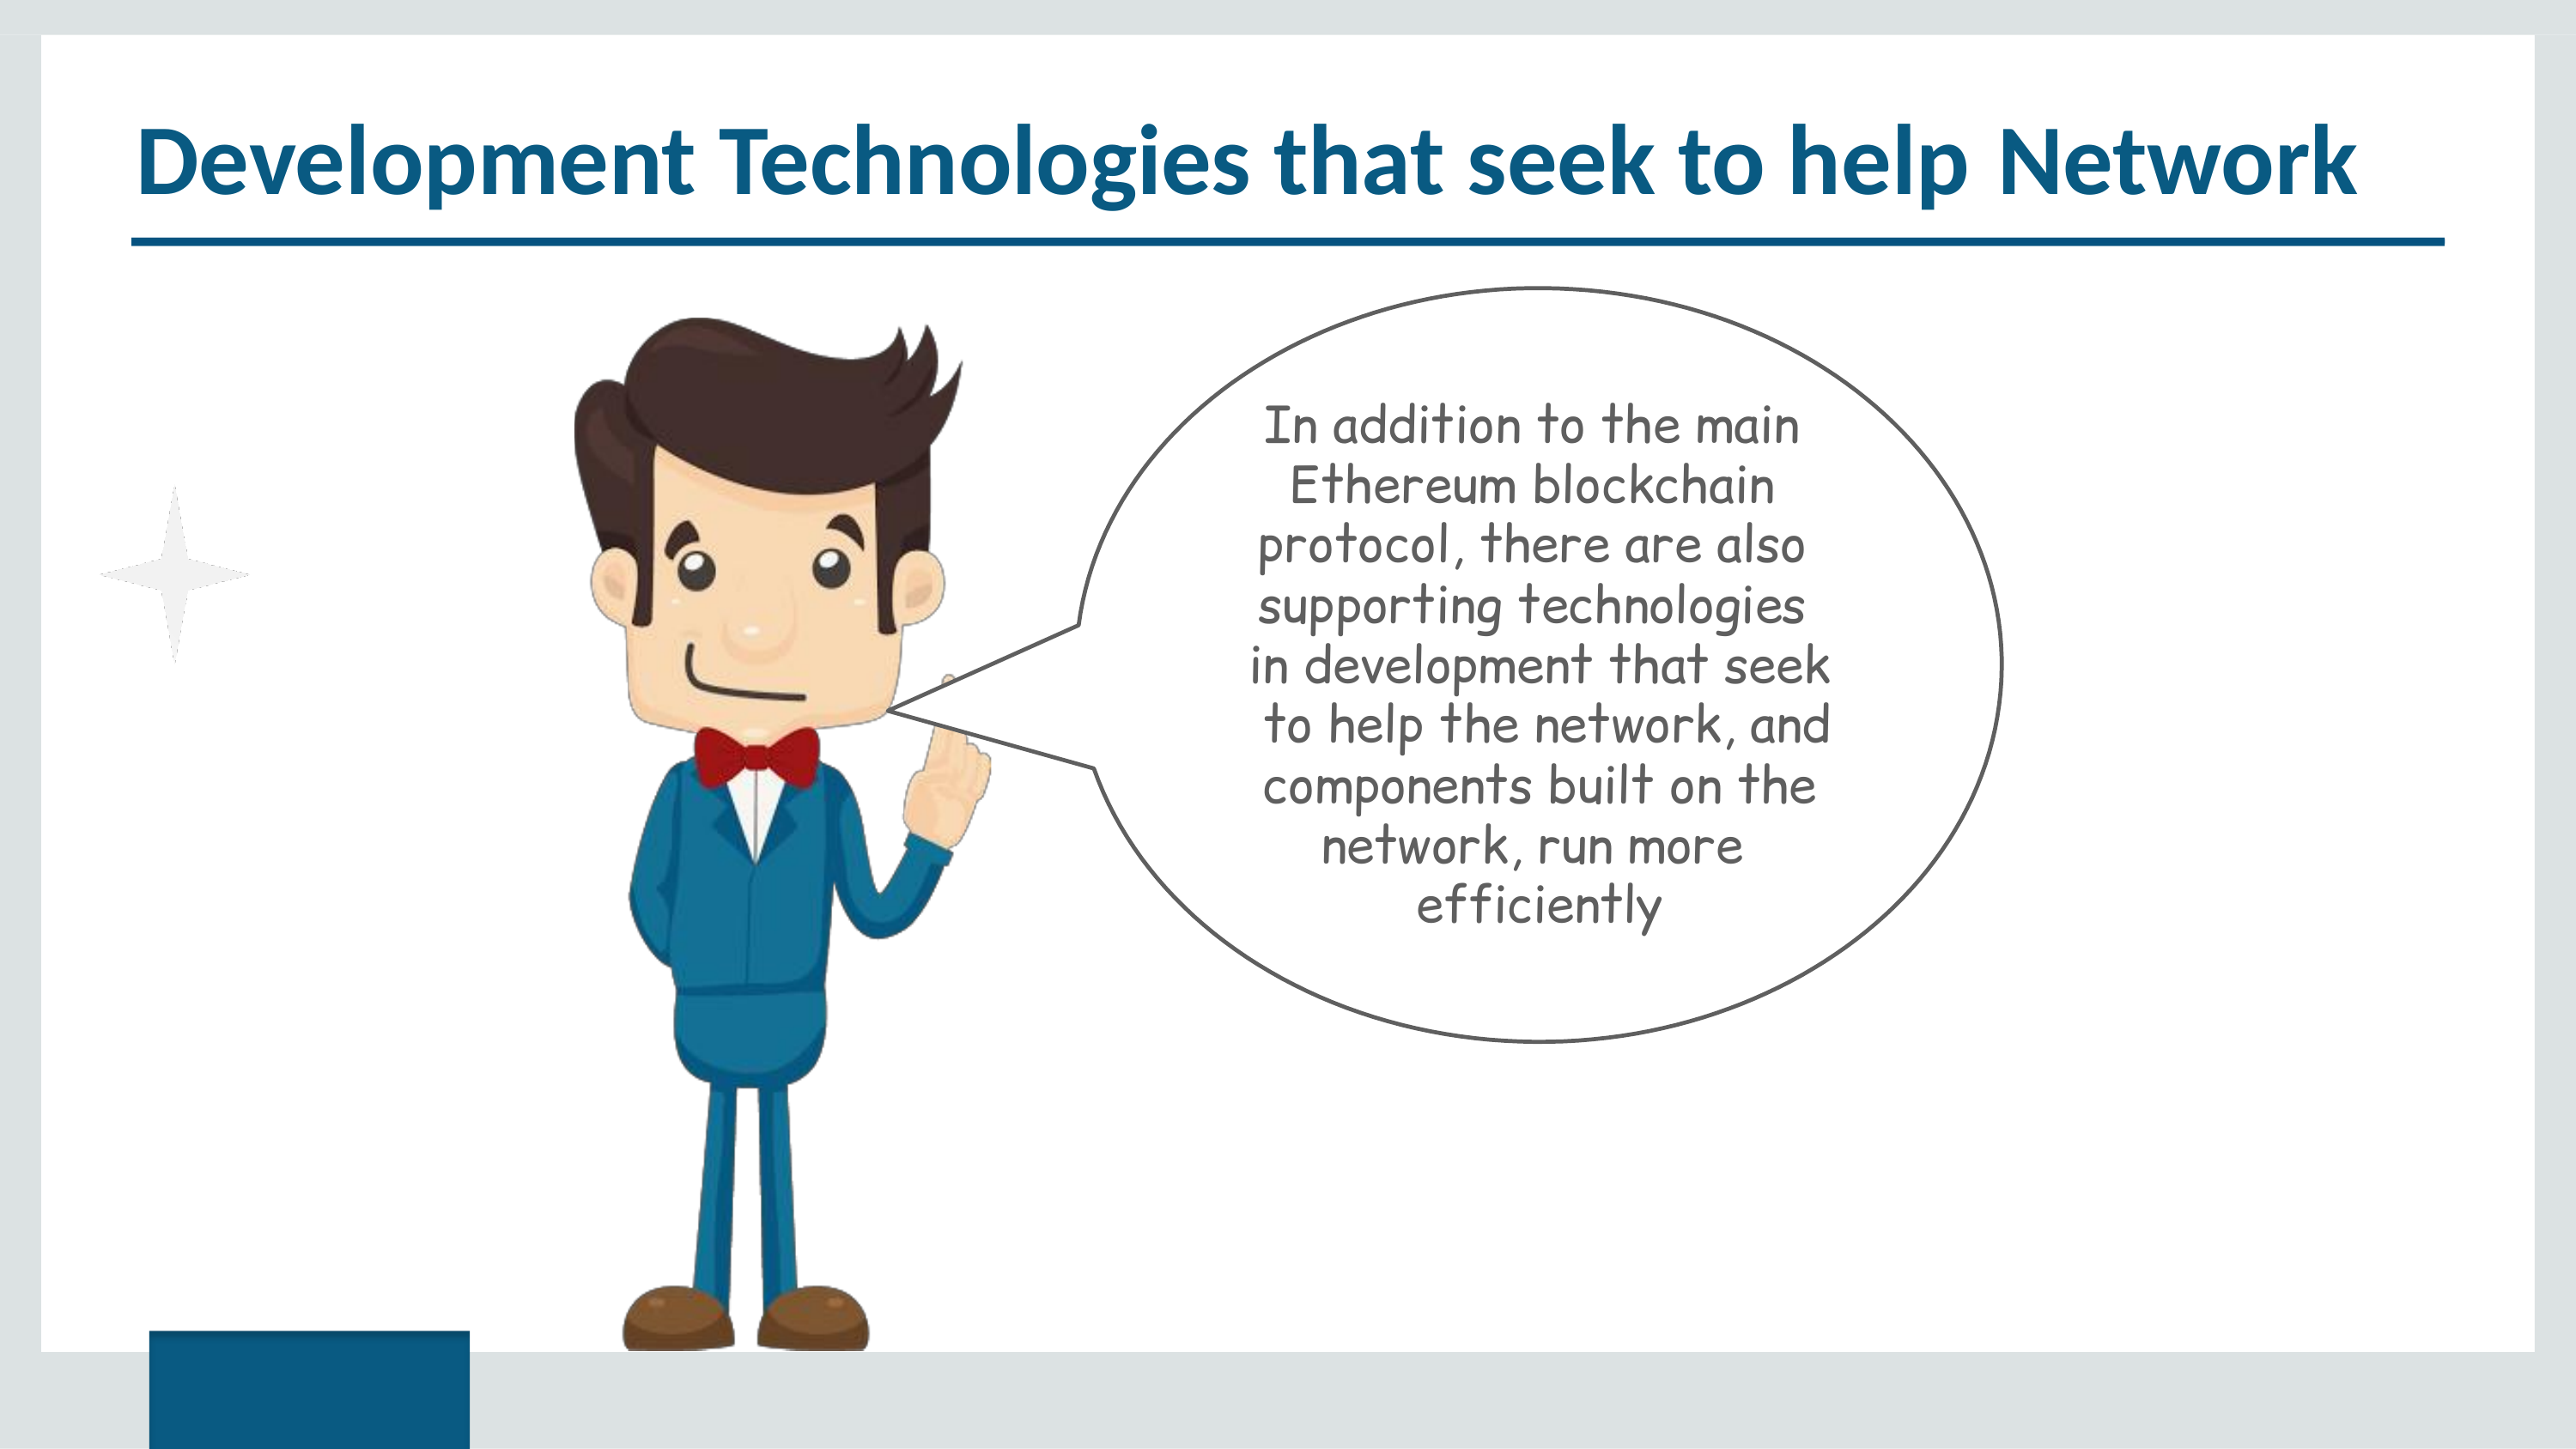

# Development Technologies that seek to help Network

In addition to the main  Ethereum blockchain  protocol, there are also  supporting technologies  in development that seek  to help the network, and  components built on the  network, run more  efficiently